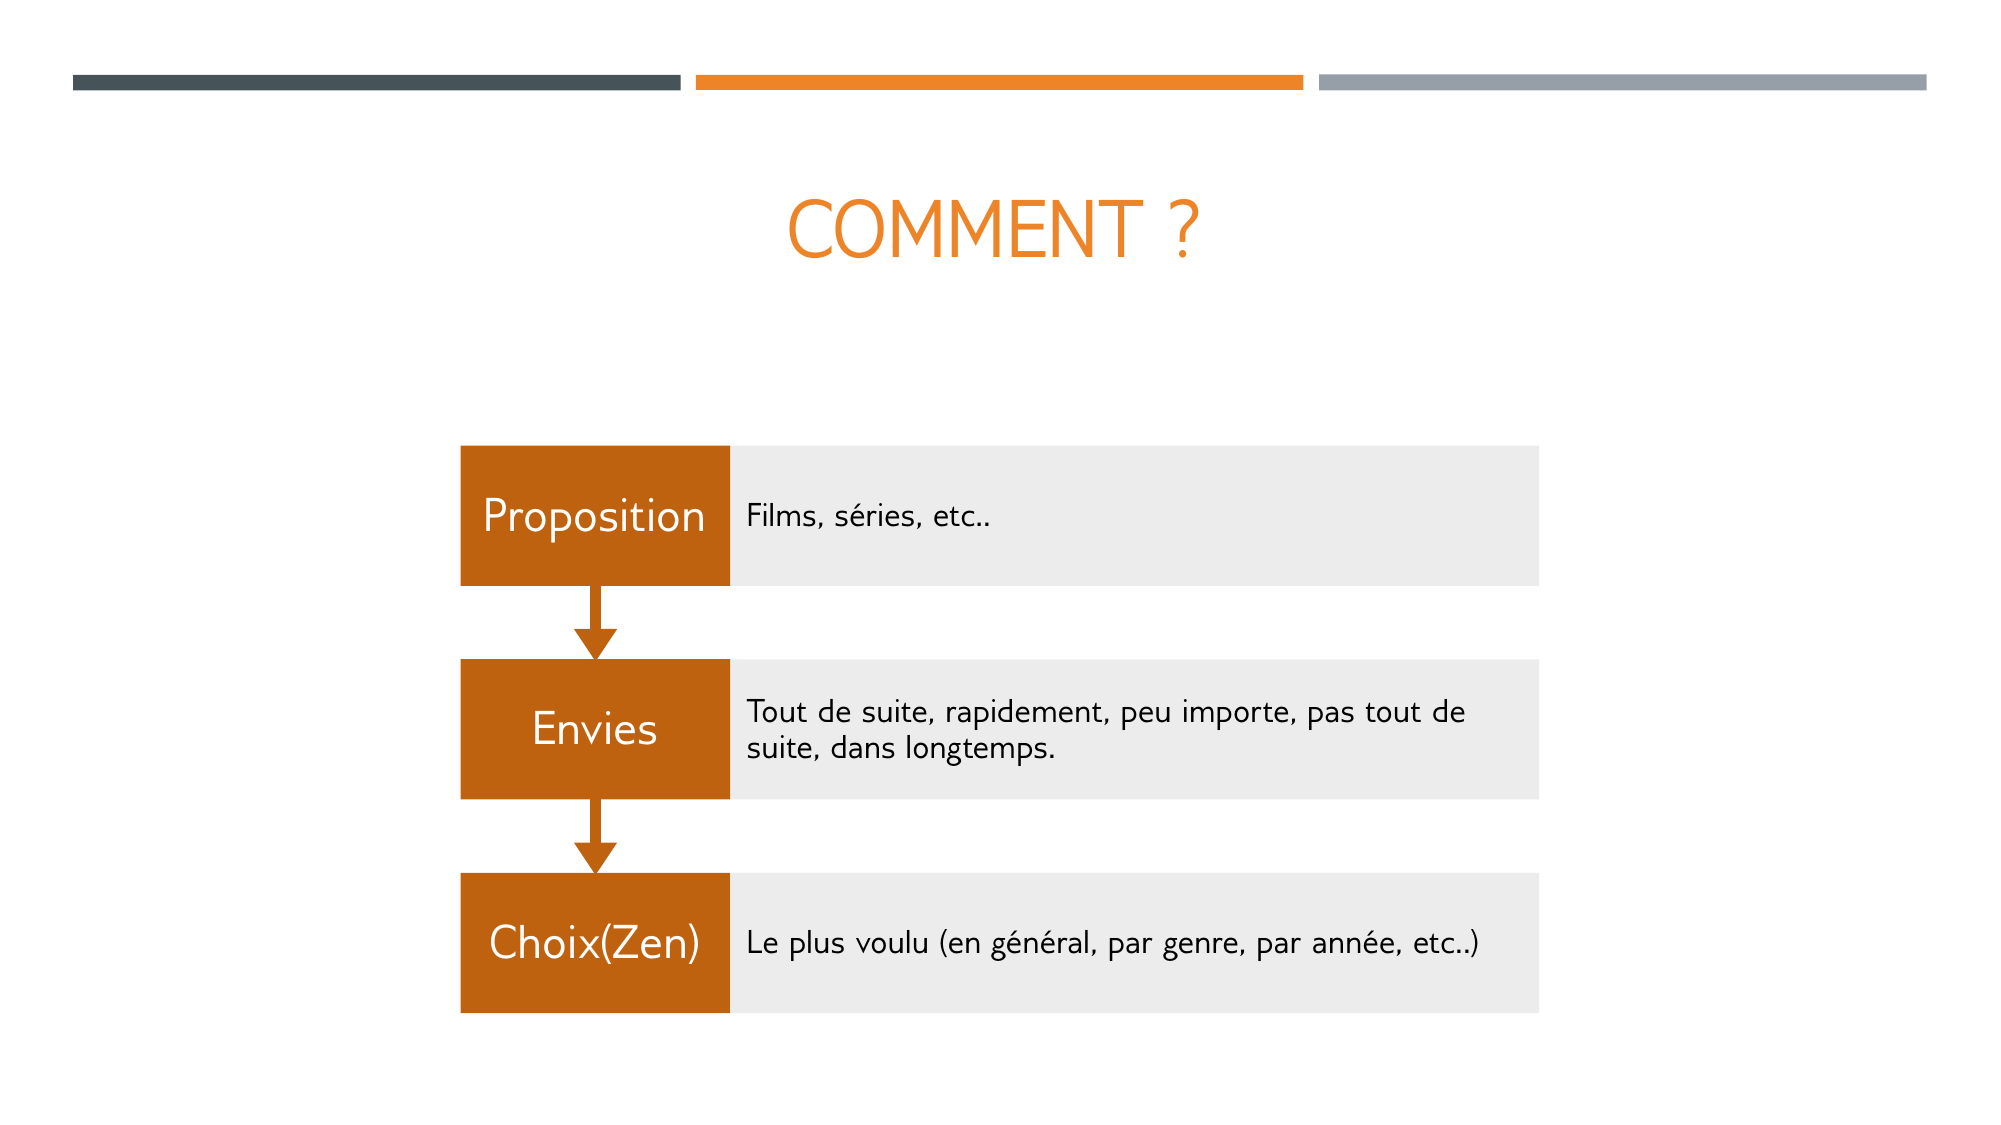

# COMMENT ?

Proposition

Films, séries, etc..

Envies

Tout de suite, rapidement, peu importe, pas tout de suite, dans longtemps.

Choix(Zen)

Le plus voulu (en général, par genre, par année, etc..)